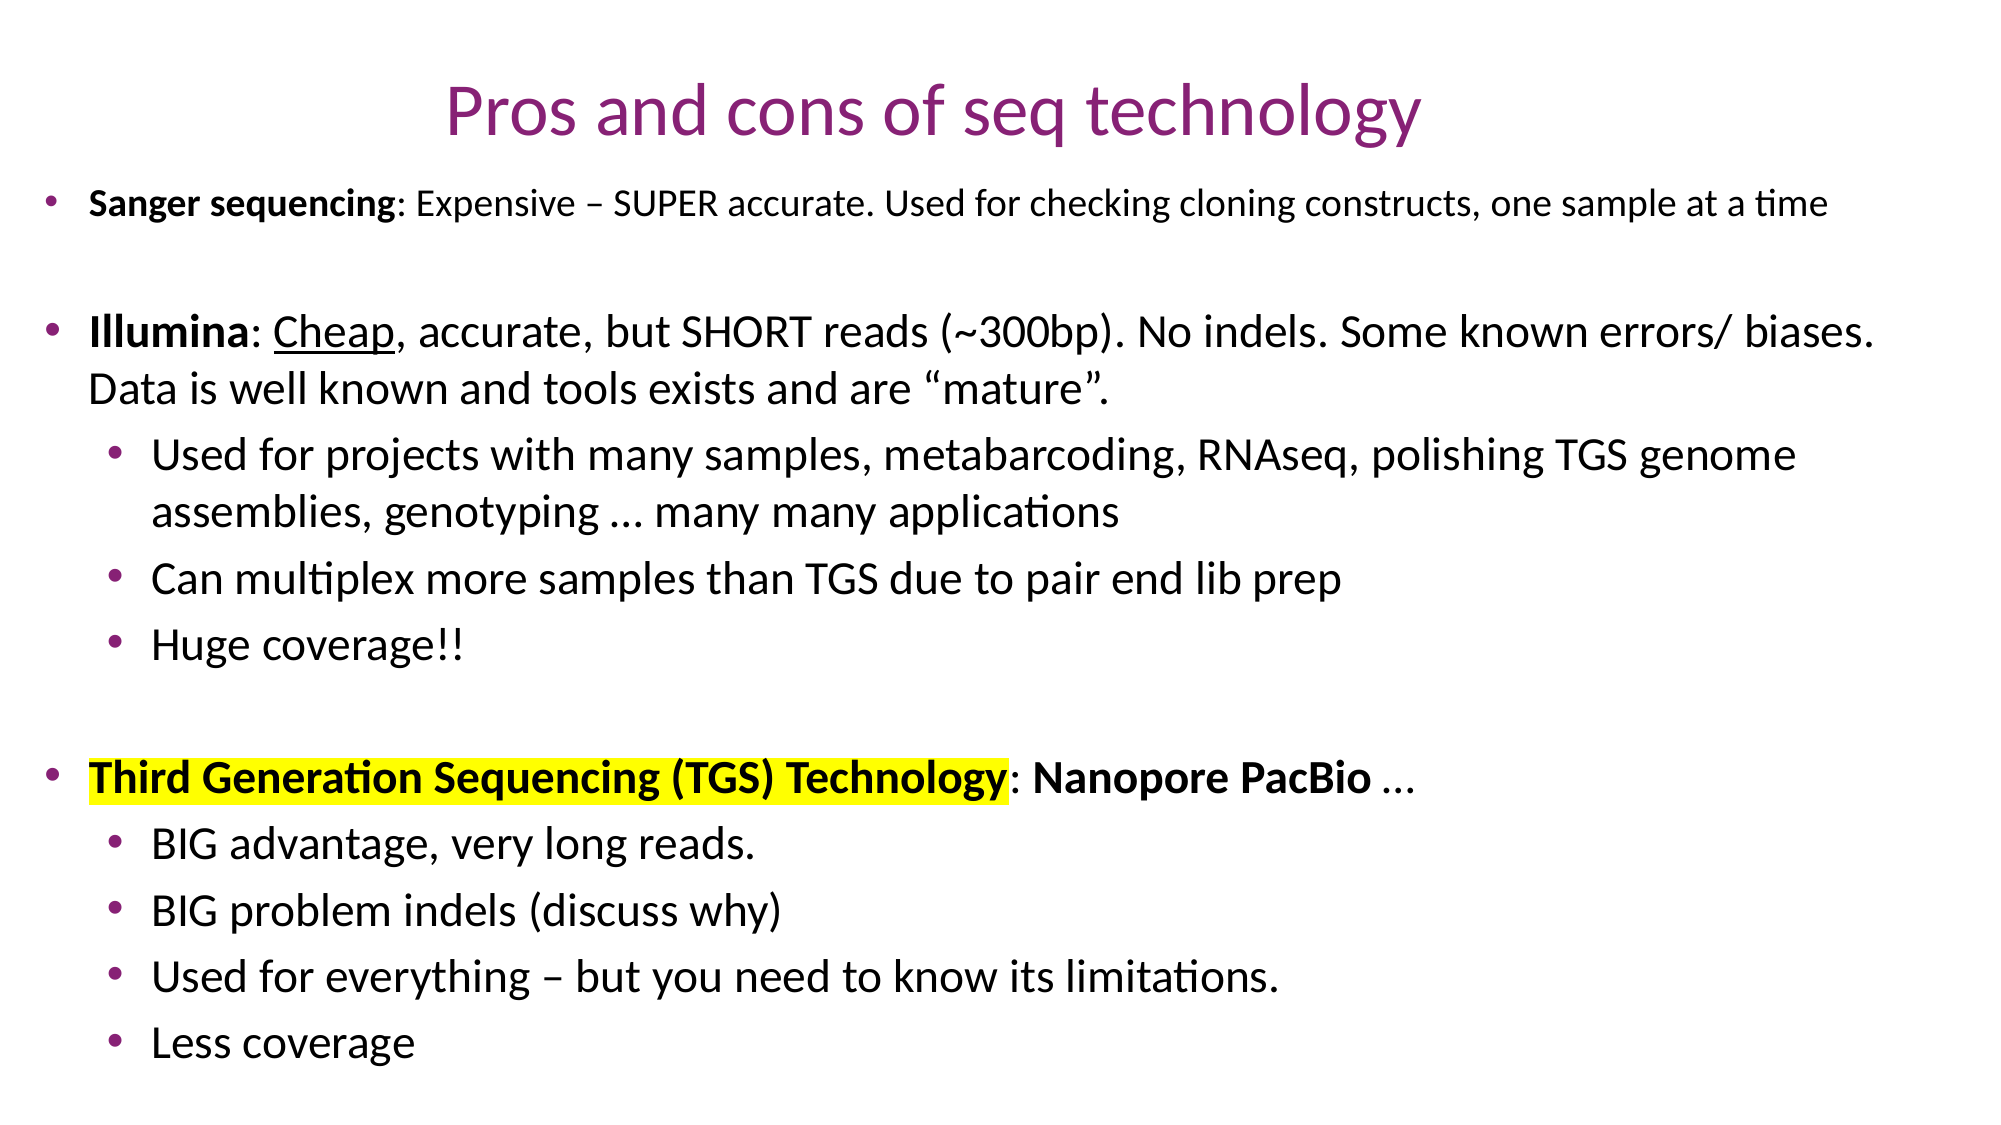

# Pros and cons of seq technology
Sanger sequencing: Expensive – SUPER accurate. Used for checking cloning constructs, one sample at a time

Illumina: Cheap, accurate, but SHORT reads (~300bp). No indels. Some known errors/ biases. Data is well known and tools exists and are “mature”.
Used for projects with many samples, metabarcoding, RNAseq, polishing TGS genome assemblies, genotyping … many many applications
Can multiplex more samples than TGS due to pair end lib prep
Huge coverage!!

Third Generation Sequencing (TGS) Technology: Nanopore PacBio …
BIG advantage, very long reads.
BIG problem indels (discuss why)
Used for everything – but you need to know its limitations.
Less coverage